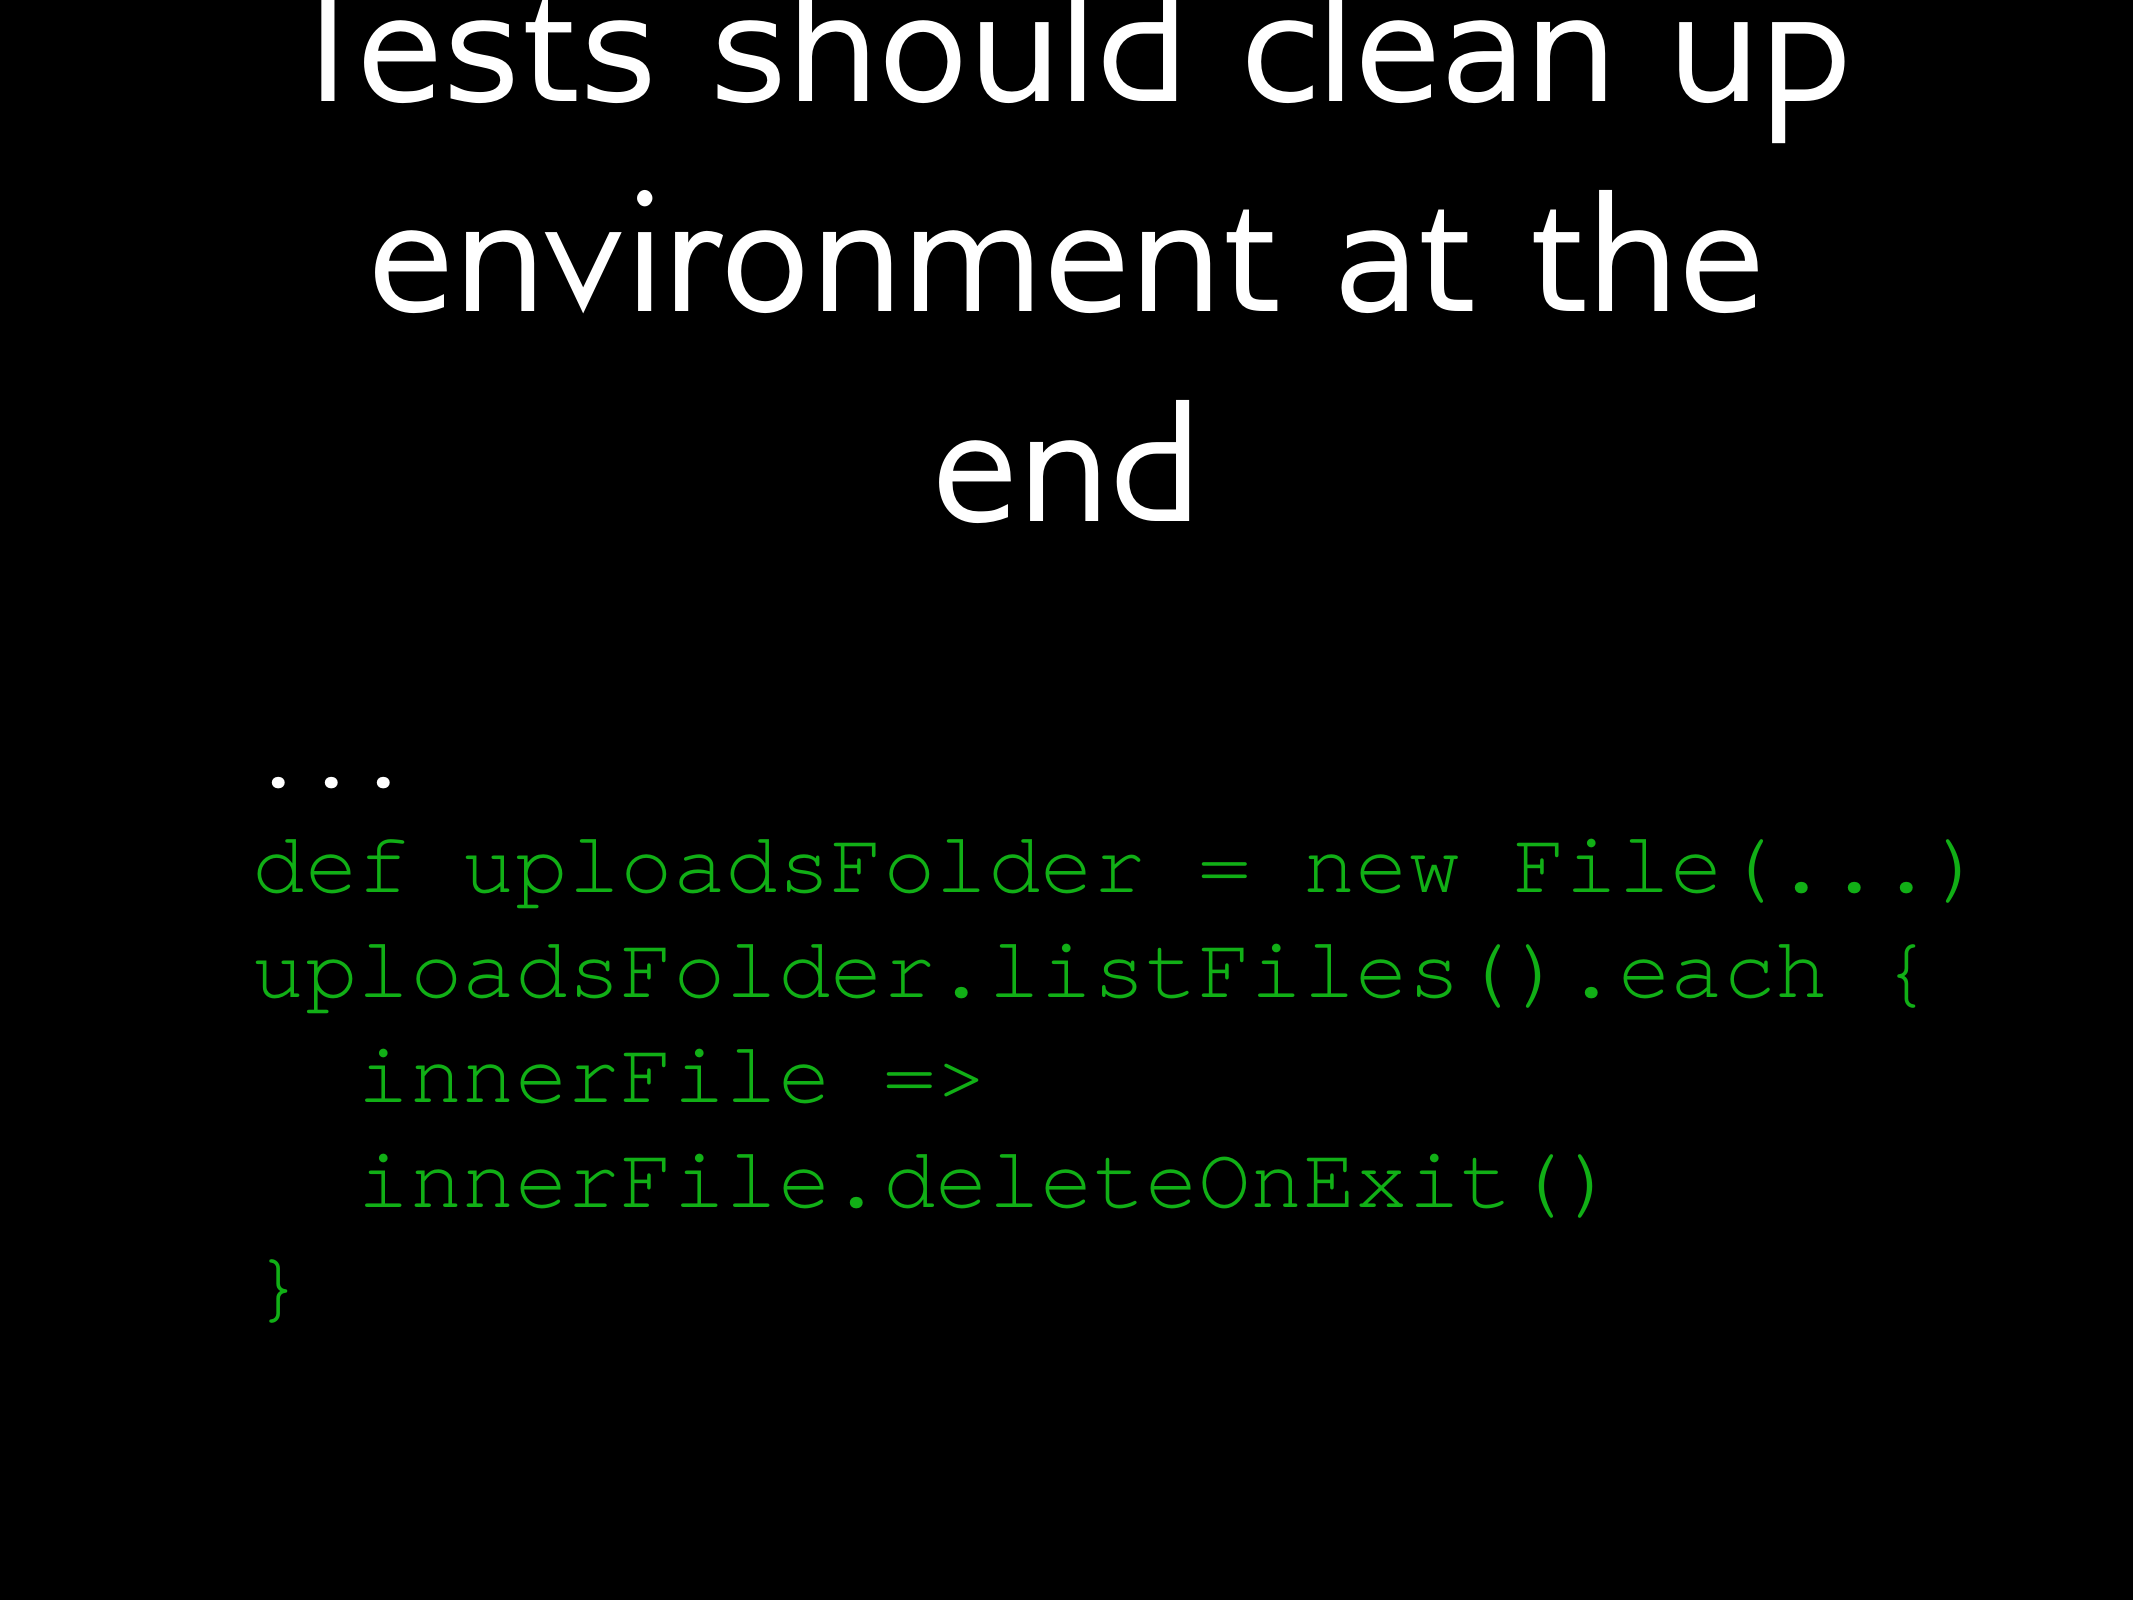

# Tests should clean up environment at the end

  ...
  def uploadsFolder = new File(...)
  uploadsFolder.listFiles().each {
    innerFile =>
    innerFile.deleteOnExit()
  }